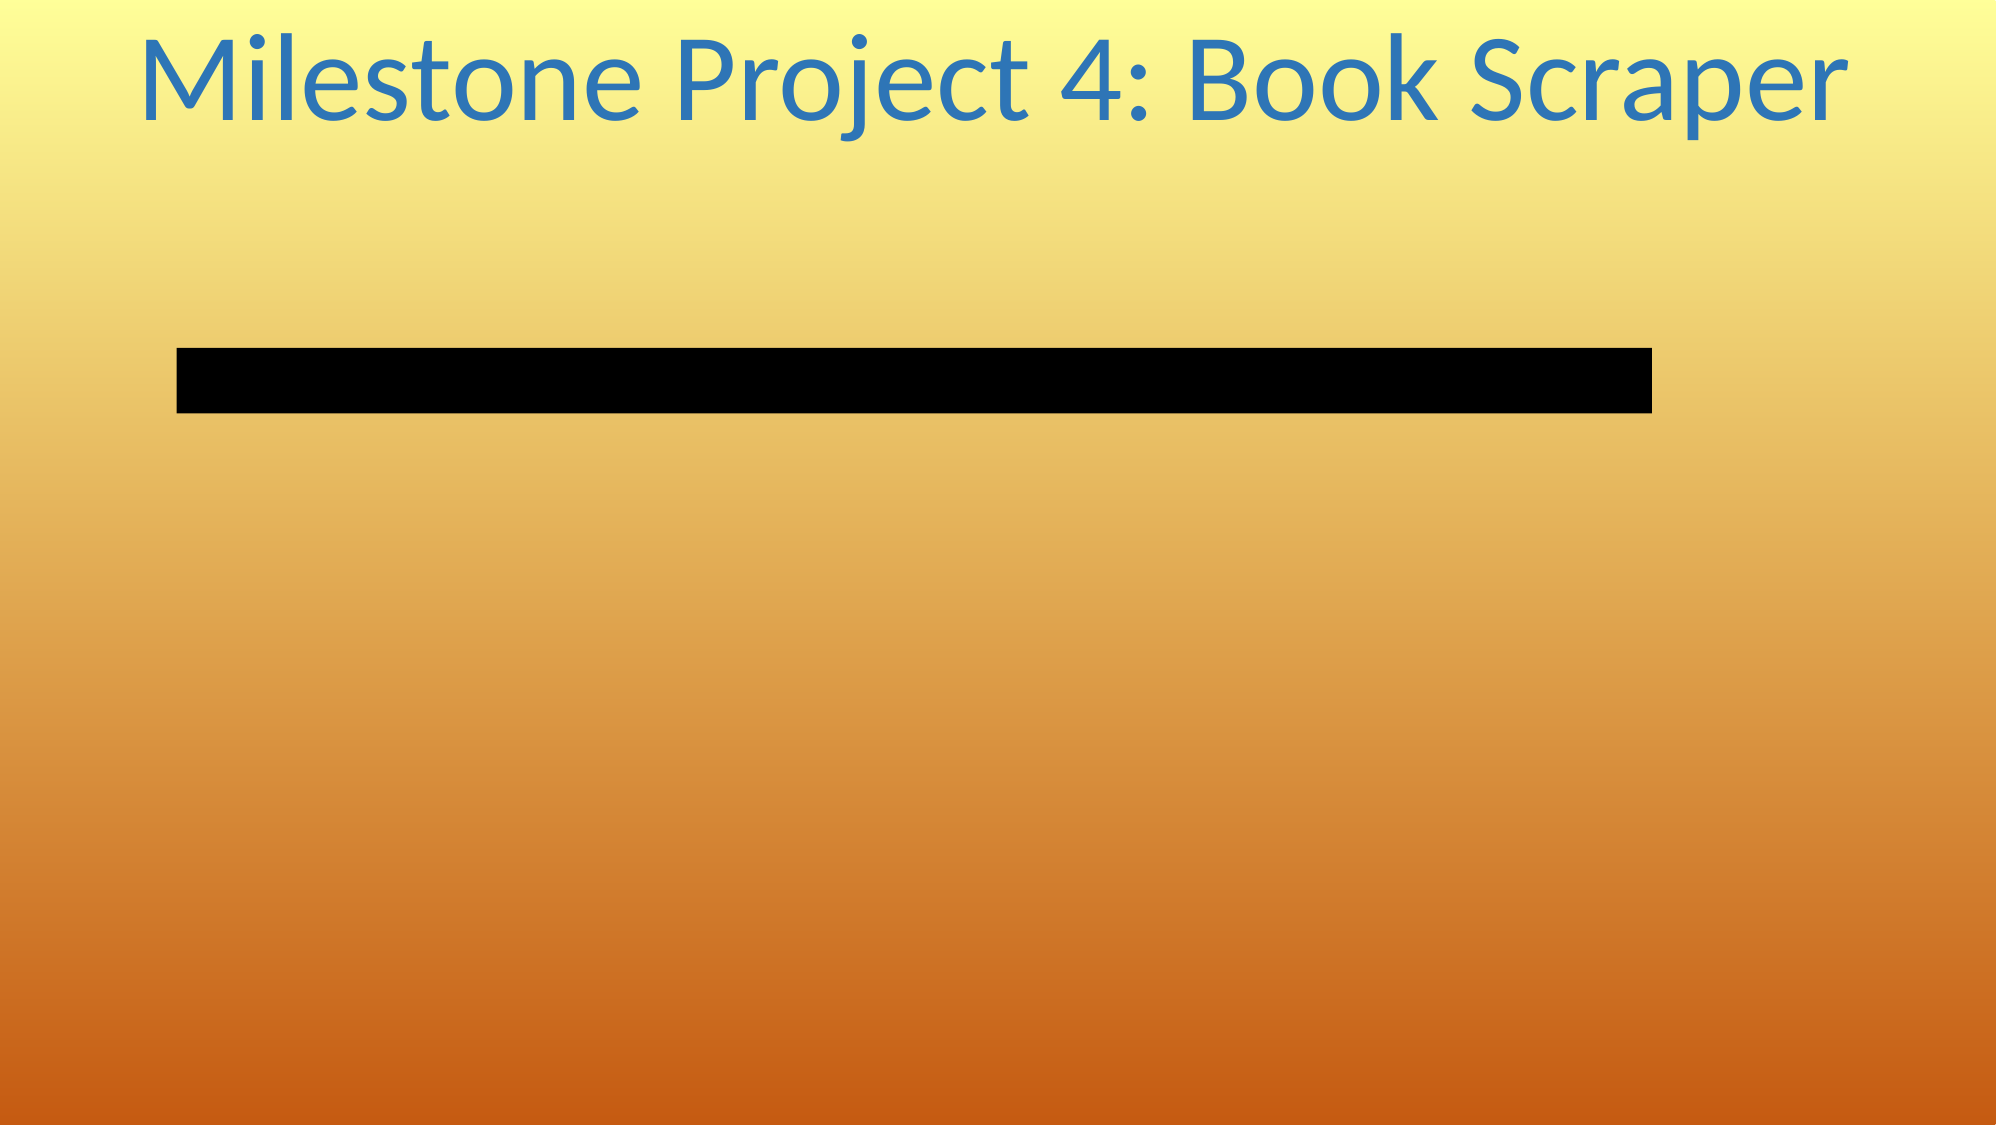

# Milestone Project 4: Book Scraper

604